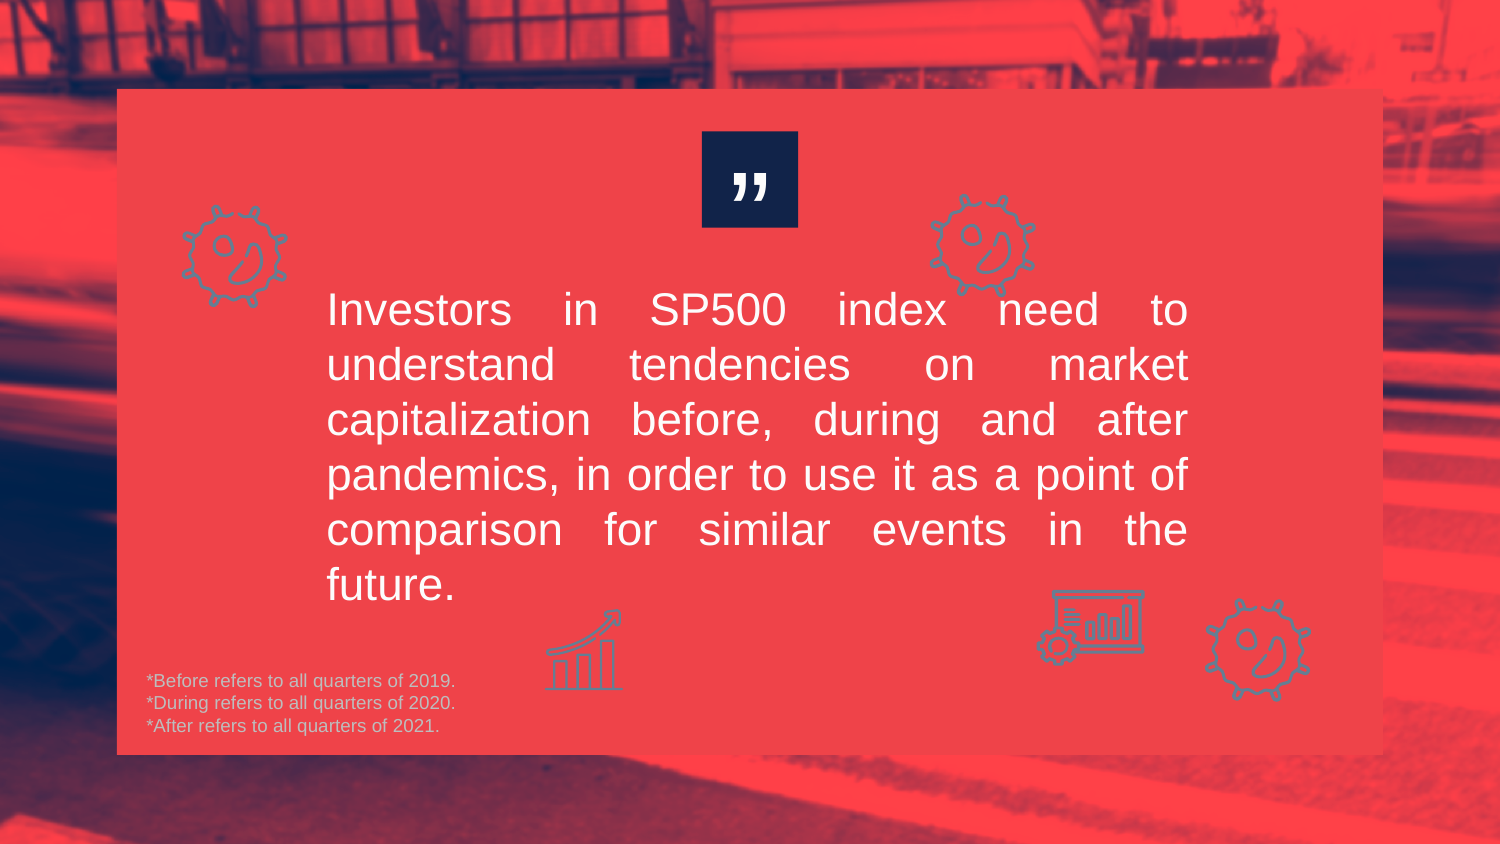

# ”

Investors in SP500 index need to understand tendencies on market capitalization before, during and after pandemics, in order to use it as a point of comparison for similar events in the future.

*Before refers to all quarters of 2019.
*During refers to all quarters of 2020.
*After refers to all quarters of 2021.